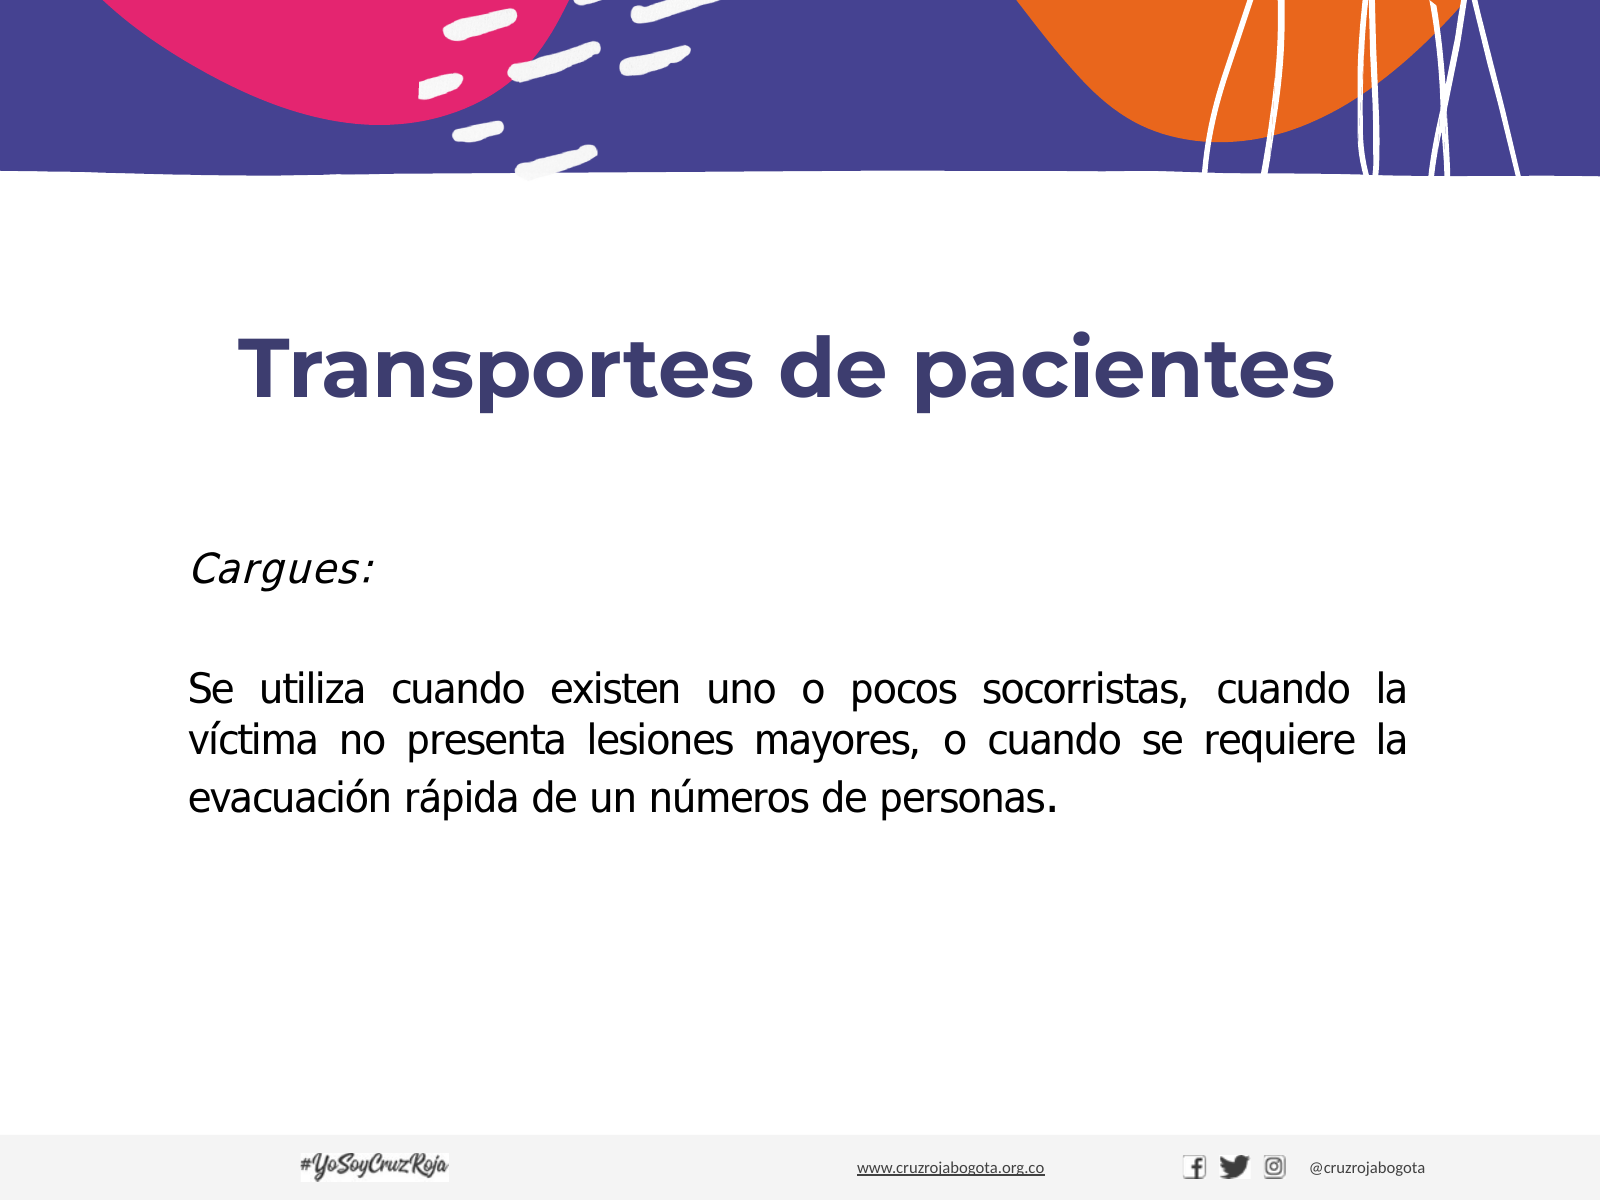

# Transportes de pacientes
Cargues:

Se utiliza cuando existen uno o pocos socorristas, cuando la víctima no presenta lesiones mayores, o cuando se requiere la evacuación rápida de un números de personas.

www.cruzrojabogota.org.co
@cruzrojabogota